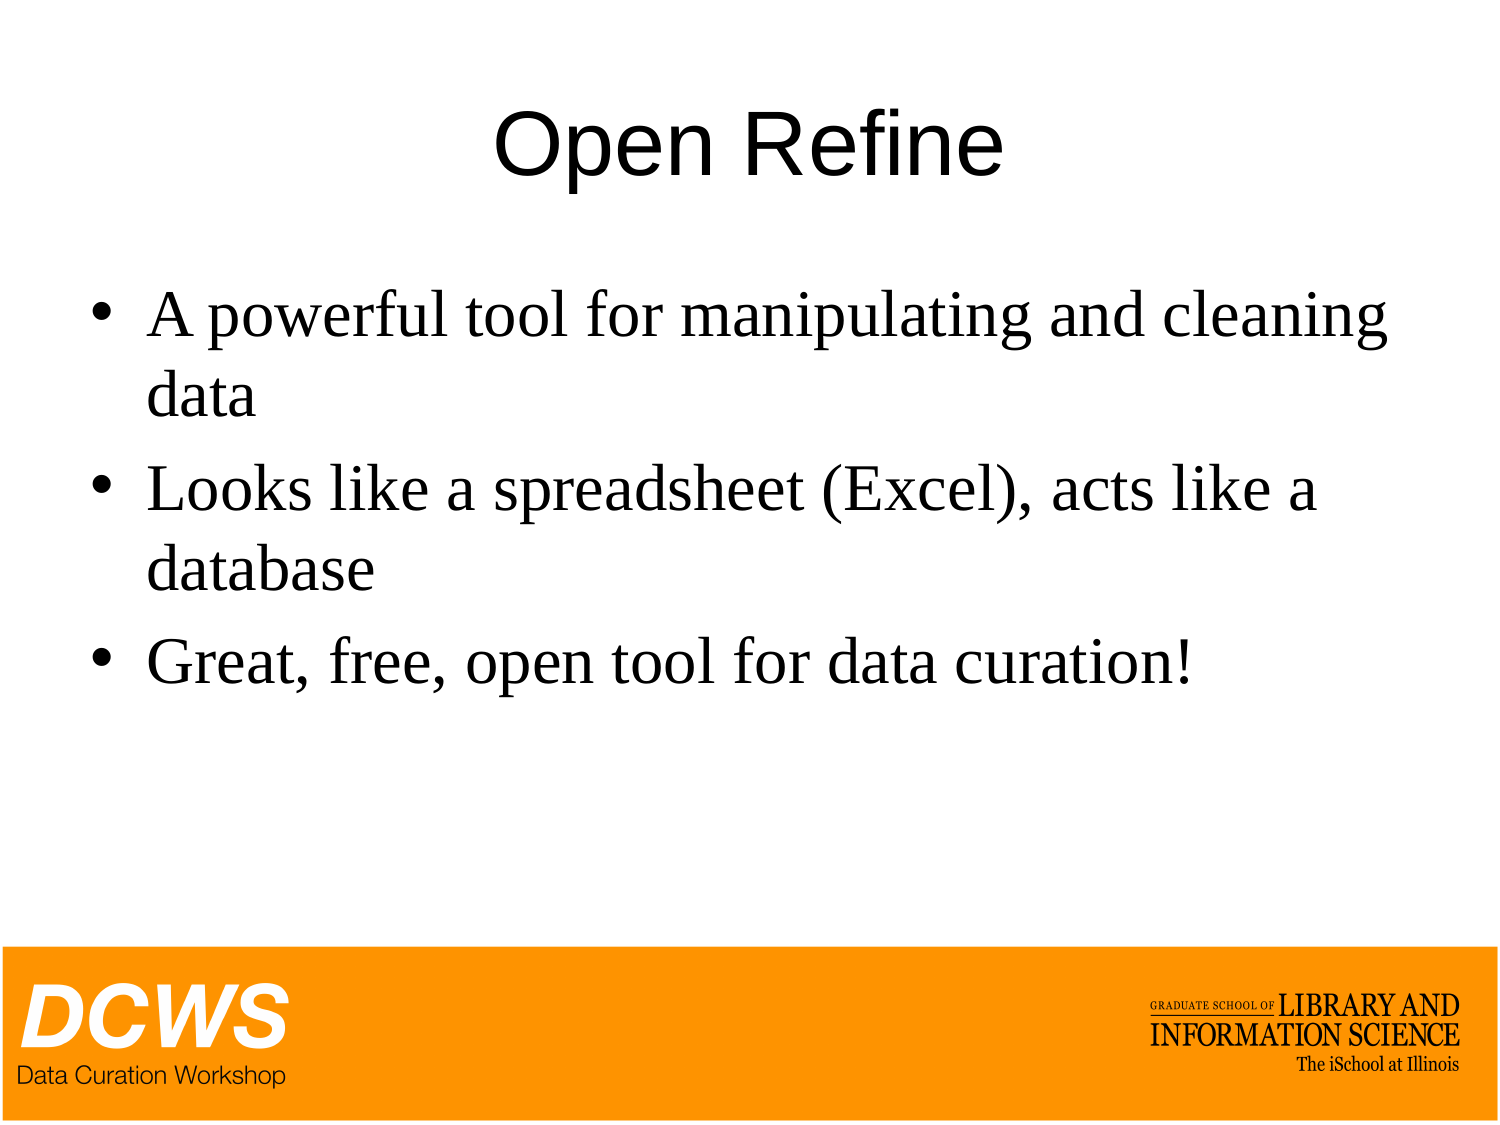

# Open Refine
A powerful tool for manipulating and cleaning data
Looks like a spreadsheet (Excel), acts like a database
Great, free, open tool for data curation!